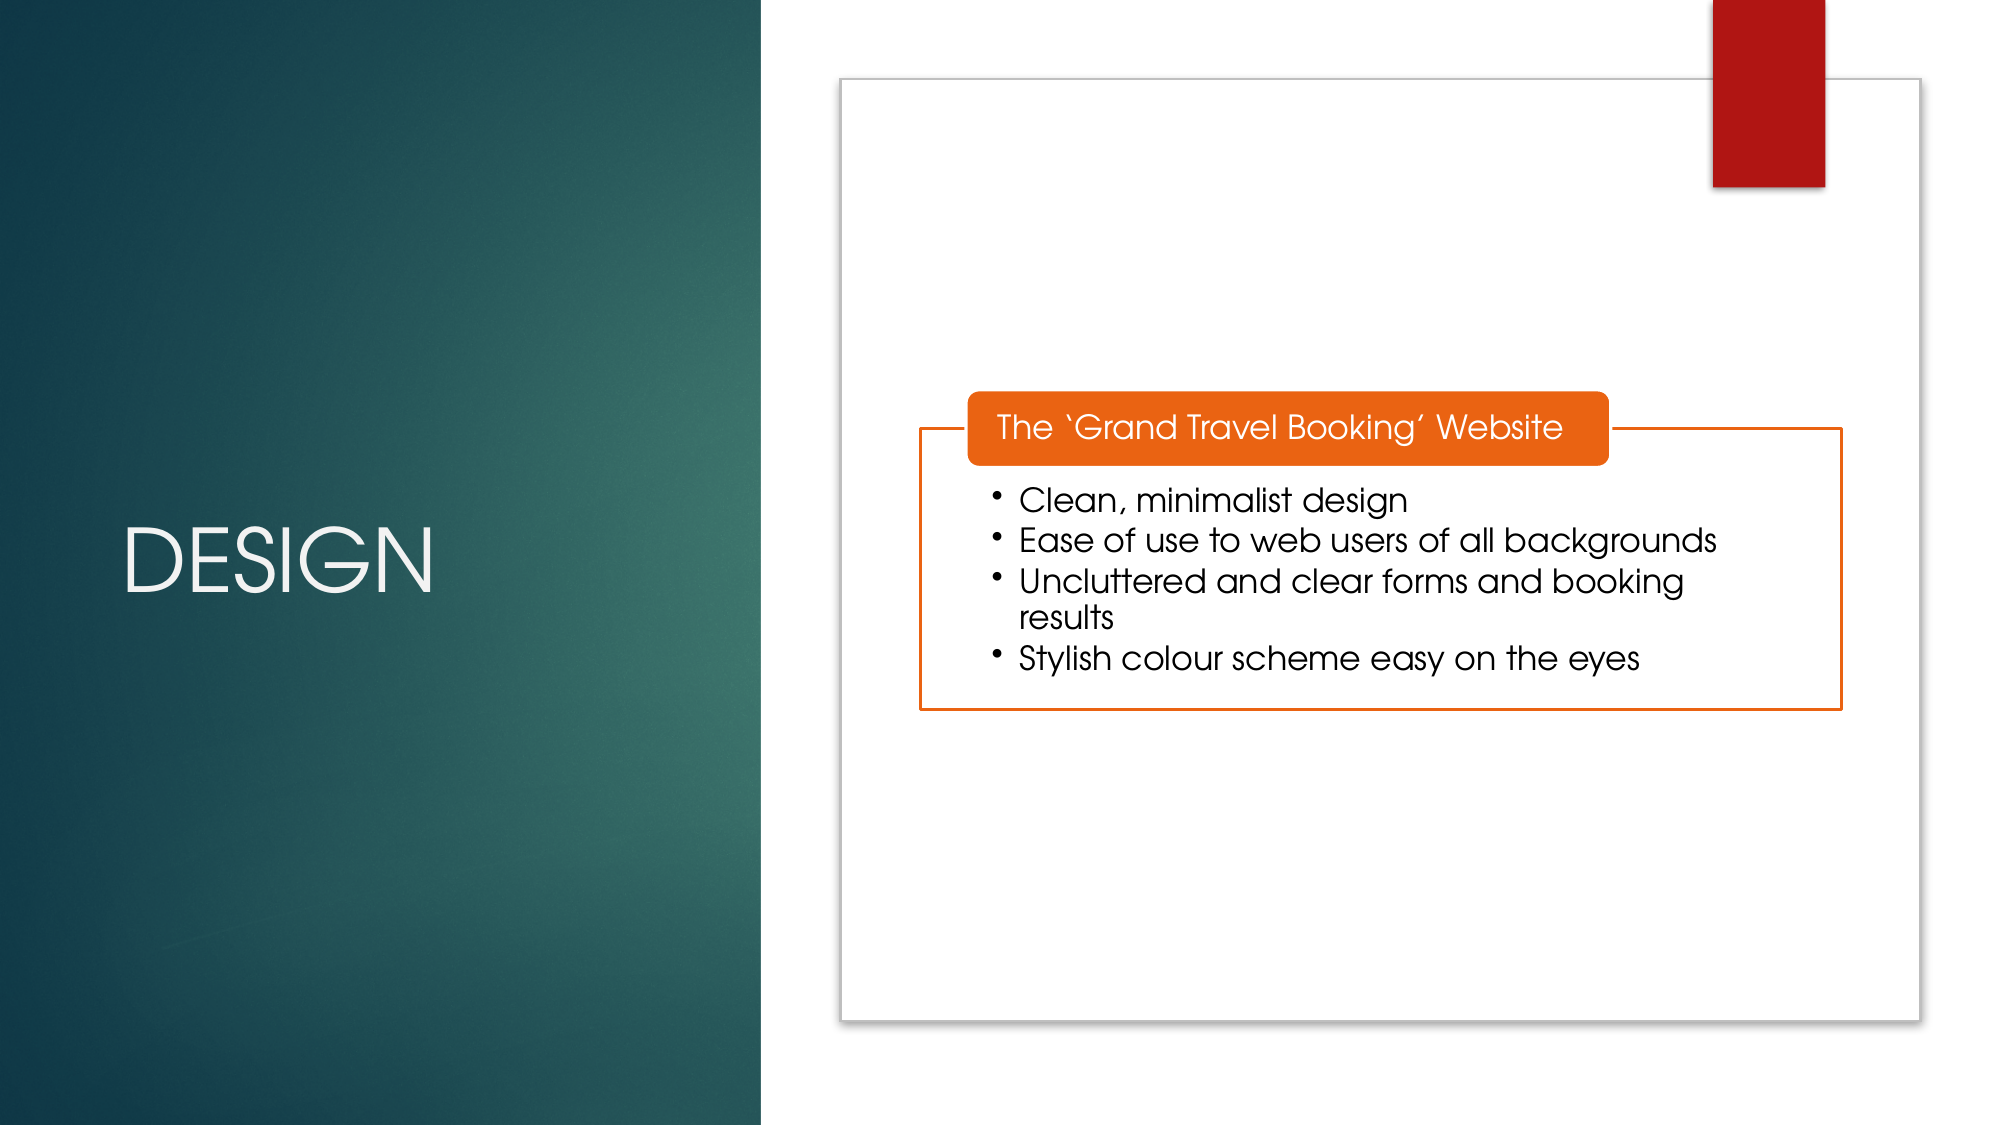

Clean, minimalist design
Ease of use to web users of all backgrounds
Uncluttered and clear forms and booking results
Stylish colour scheme easy on the eyes
The ‘Grand Travel Booking’ Website
# DESIGN